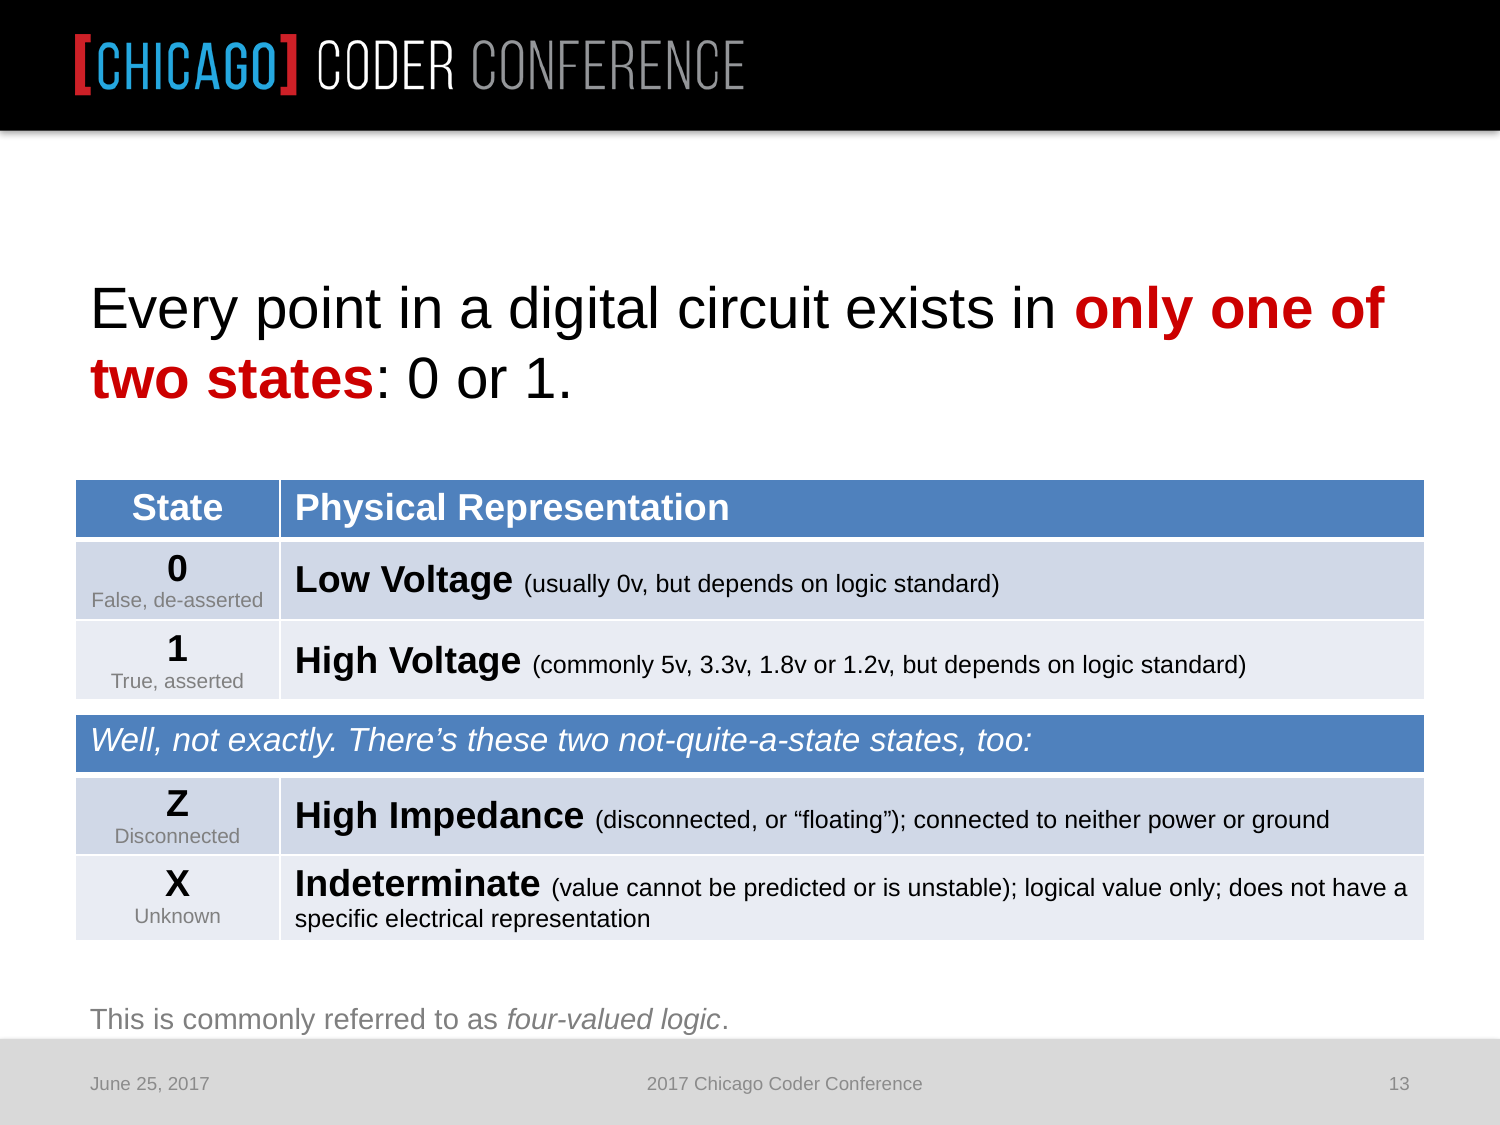

Every point in a digital circuit exists in only one of two states: 0 or 1.
| State | Physical Representation |
| --- | --- |
| 0 False, de-asserted | Low Voltage (usually 0v, but depends on logic standard) |
| 1 True, asserted | High Voltage (commonly 5v, 3.3v, 1.8v or 1.2v, but depends on logic standard) |
| Well, not exactly. There’s these two not-quite-a-state states, too: |  |
| --- | --- |
| Z Disconnected | High Impedance (disconnected, or “floating”); connected to neither power or ground |
| X Unknown | Indeterminate (value cannot be predicted or is unstable); logical value only; does not have a specific electrical representation |
This is commonly referred to as four-valued logic.
June 25, 2017
2017 Chicago Coder Conference
13